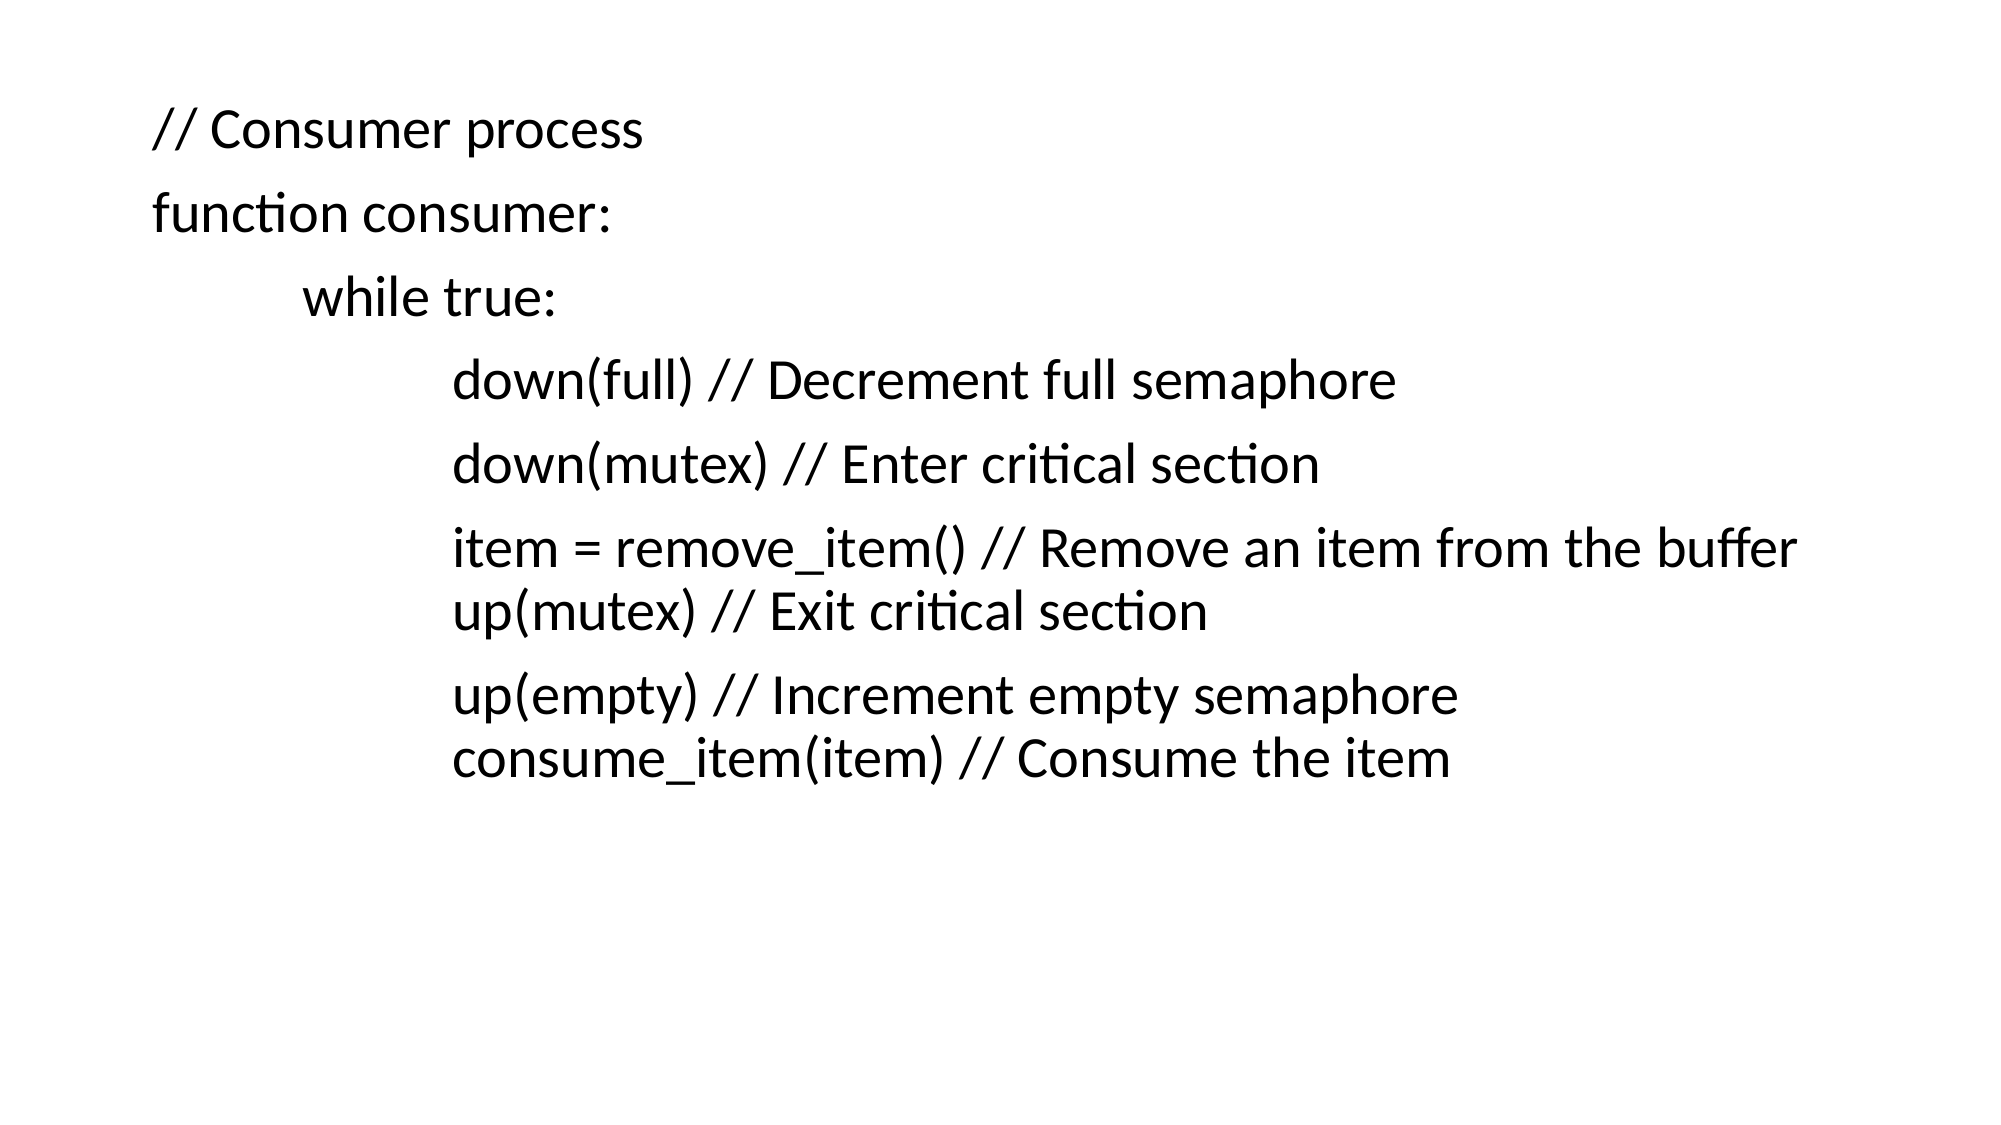

// Consumer process
function consumer:
	while true:
		down(full) // Decrement full semaphore
		down(mutex) // Enter critical section
		item = remove_item() // Remove an item from the buffer 		up(mutex) // Exit critical section
		up(empty) // Increment empty semaphore 					consume_item(item) // Consume the item